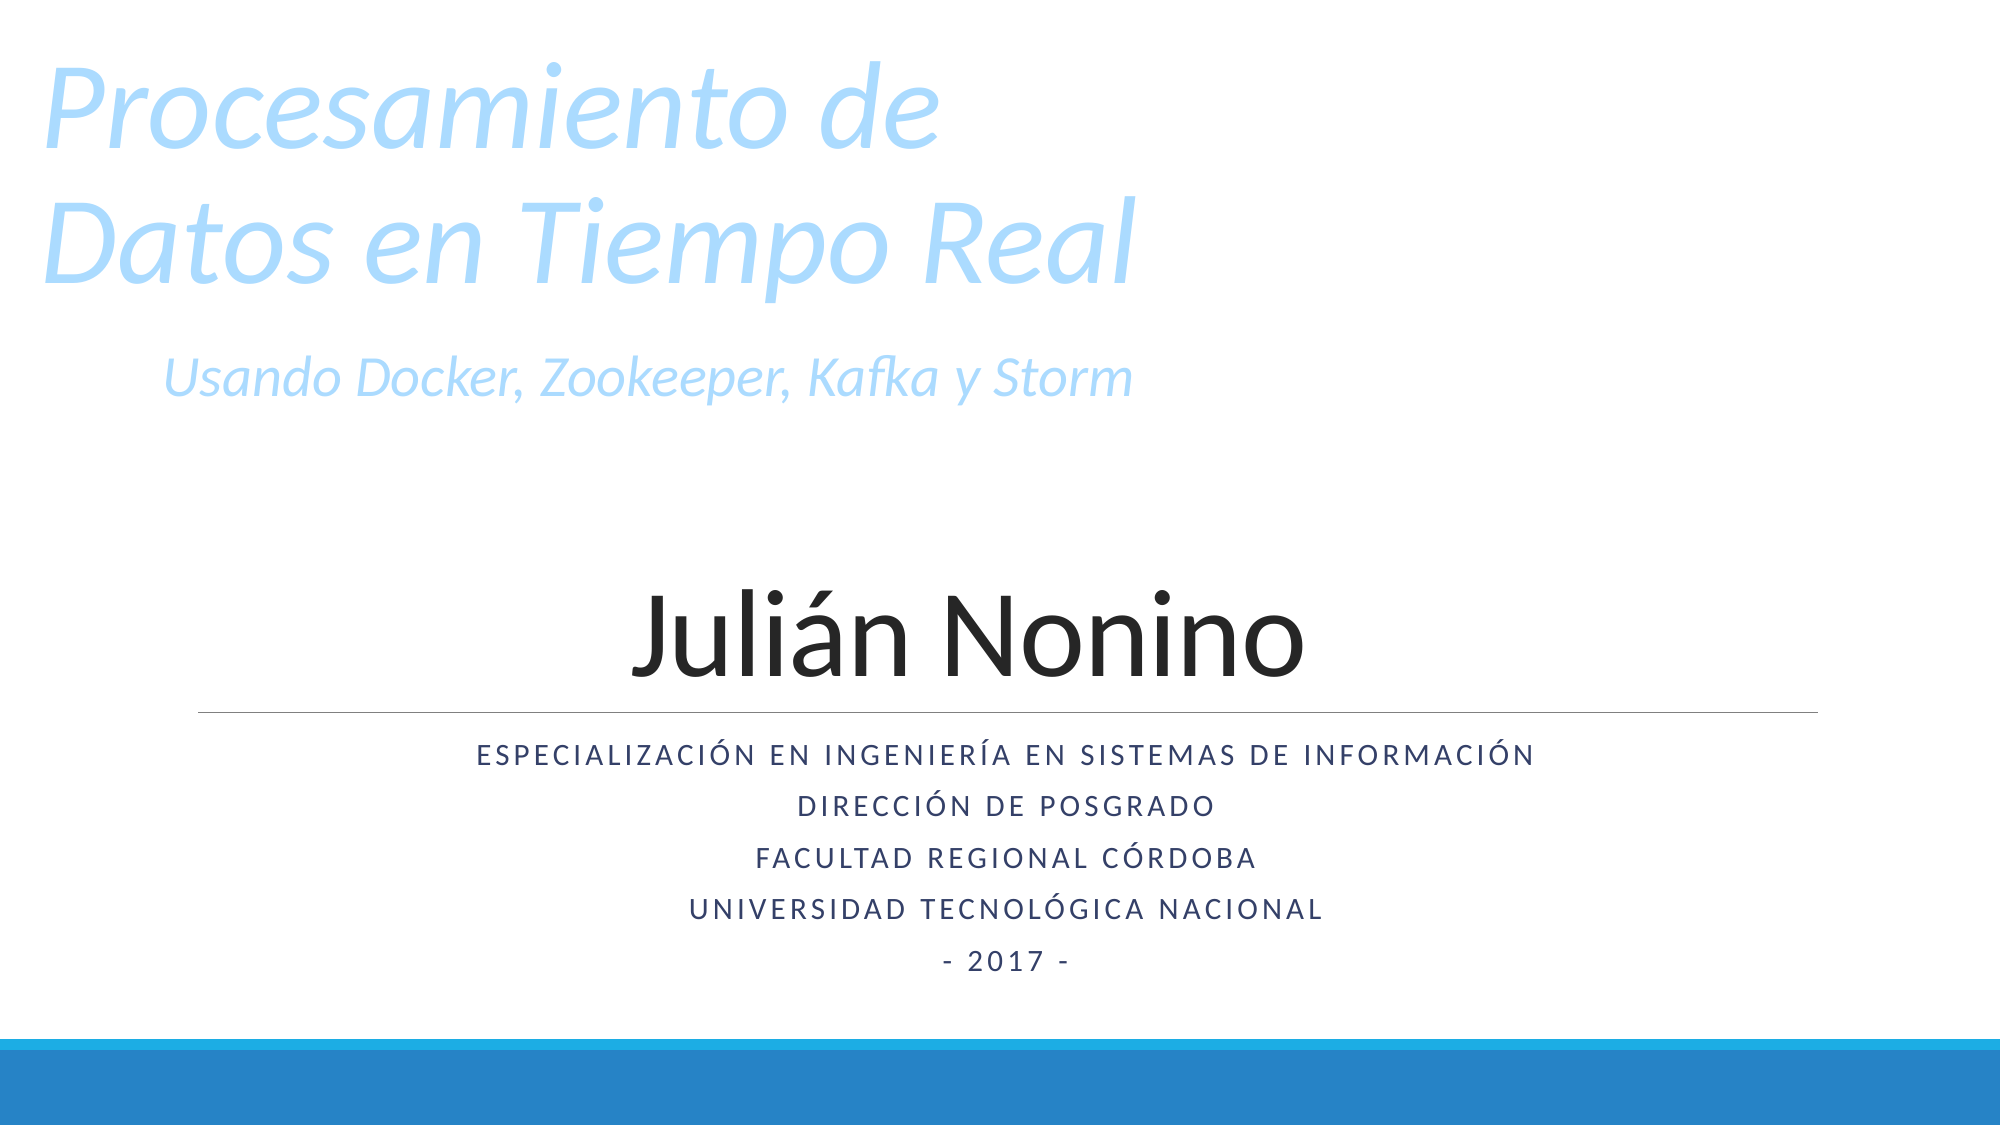

Procesamiento de Datos en Tiempo Real
# Julián Nonino
Usando Docker, Zookeeper, Kafka y Storm
Especialización en Ingeniería en Sistemas de Información
Dirección de Posgrado
Facultad Regional Córdoba
Universidad Tecnológica nacional
- 2017 -